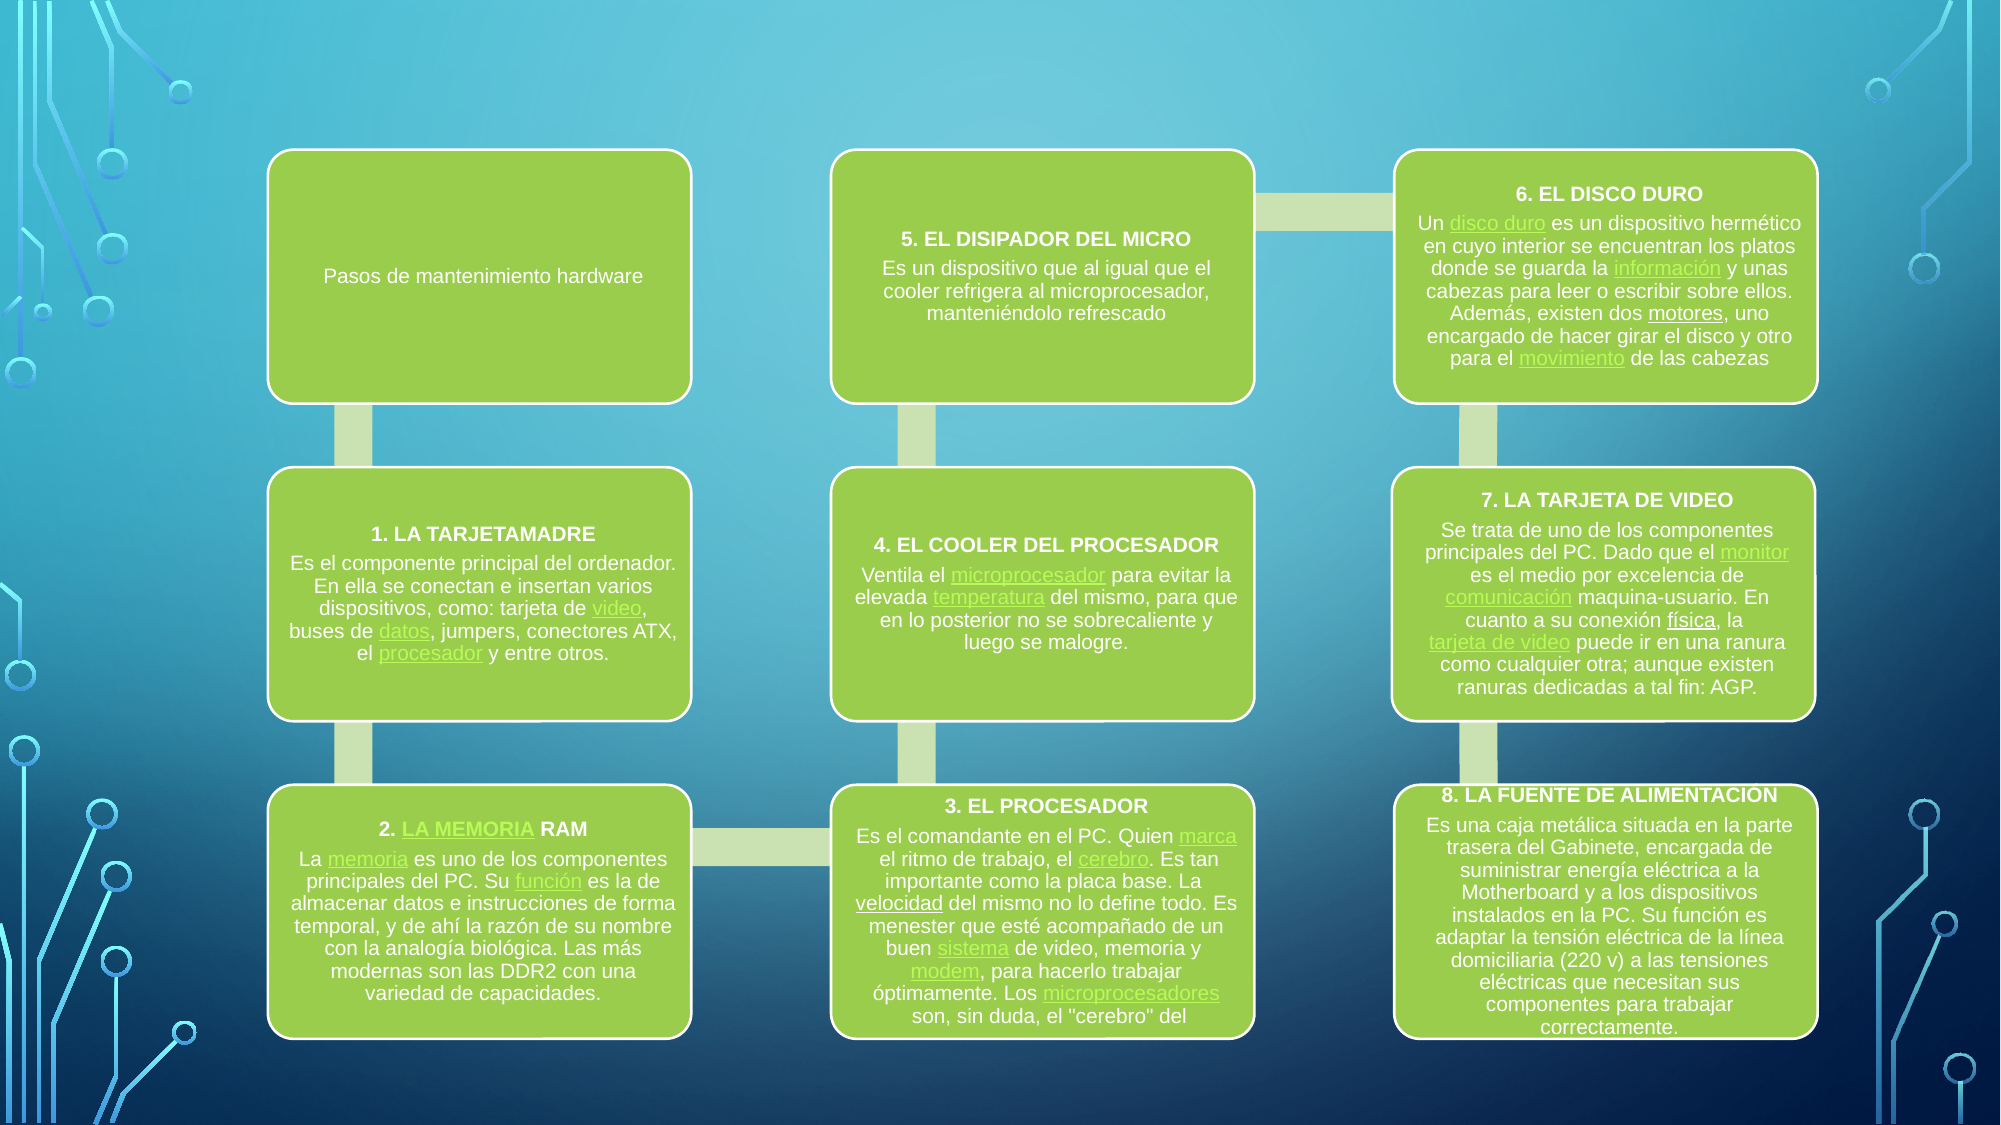

Pasos de mantenimiento hardware
1. LA TARJETAMADRE
Es el componente principal del ordenador. En ella se conectan e insertan varios dispositivos, como: tarjeta de video, buses de datos, jumpers, conectores ATX, el procesador y entre otros.
2. LA MEMORIA RAM
La memoria es uno de los componentes principales del PC. Su función es la de almacenar datos e instrucciones de forma temporal, y de ahí la razón de su nombre con la analogía biológica. Las más modernas son las DDR2 con una variedad de capacidades.
3. EL PROCESADOR
Es el comandante en el PC. Quien marca el ritmo de trabajo, el cerebro. Es tan importante como la placa base. La velocidad del mismo no lo define todo. Es menester que esté acompañado de un buen sistema de video, memoria y modem, para hacerlo trabajar óptimamente. Los microprocesadores son, sin duda, el "cerebro" del
4. EL COOLER DEL PROCESADOR
Ventila el microprocesador para evitar la elevada temperatura del mismo, para que en lo posterior no se sobrecaliente y luego se malogre.
5. EL DISIPADOR DEL MICRO
Es un dispositivo que al igual que el cooler refrigera al microprocesador, manteniéndolo refrescado
6. EL DISCO DURO
Un disco duro es un dispositivo hermético en cuyo interior se encuentran los platos donde se guarda la información y unas cabezas para leer o escribir sobre ellos. Además, existen dos motores, uno encargado de hacer girar el disco y otro para el movimiento de las cabezas
7. LA TARJETA DE VIDEO
Se trata de uno de los componentes principales del PC. Dado que el monitor es el medio por excelencia de comunicación maquina-usuario. En cuanto a su conexión física, la tarjeta de video puede ir en una ranura como cualquier otra; aunque existen ranuras dedicadas a tal fin: AGP.
8. LA FUENTE DE ALIMENTACIÓN
Es una caja metálica situada en la parte trasera del Gabinete, encargada de suministrar energía eléctrica a la Motherboard y a los dispositivos instalados en la PC. Su función es adaptar la tensión eléctrica de la línea domiciliaria (220 v) a las tensiones eléctricas que necesitan sus componentes para trabajar correctamente.